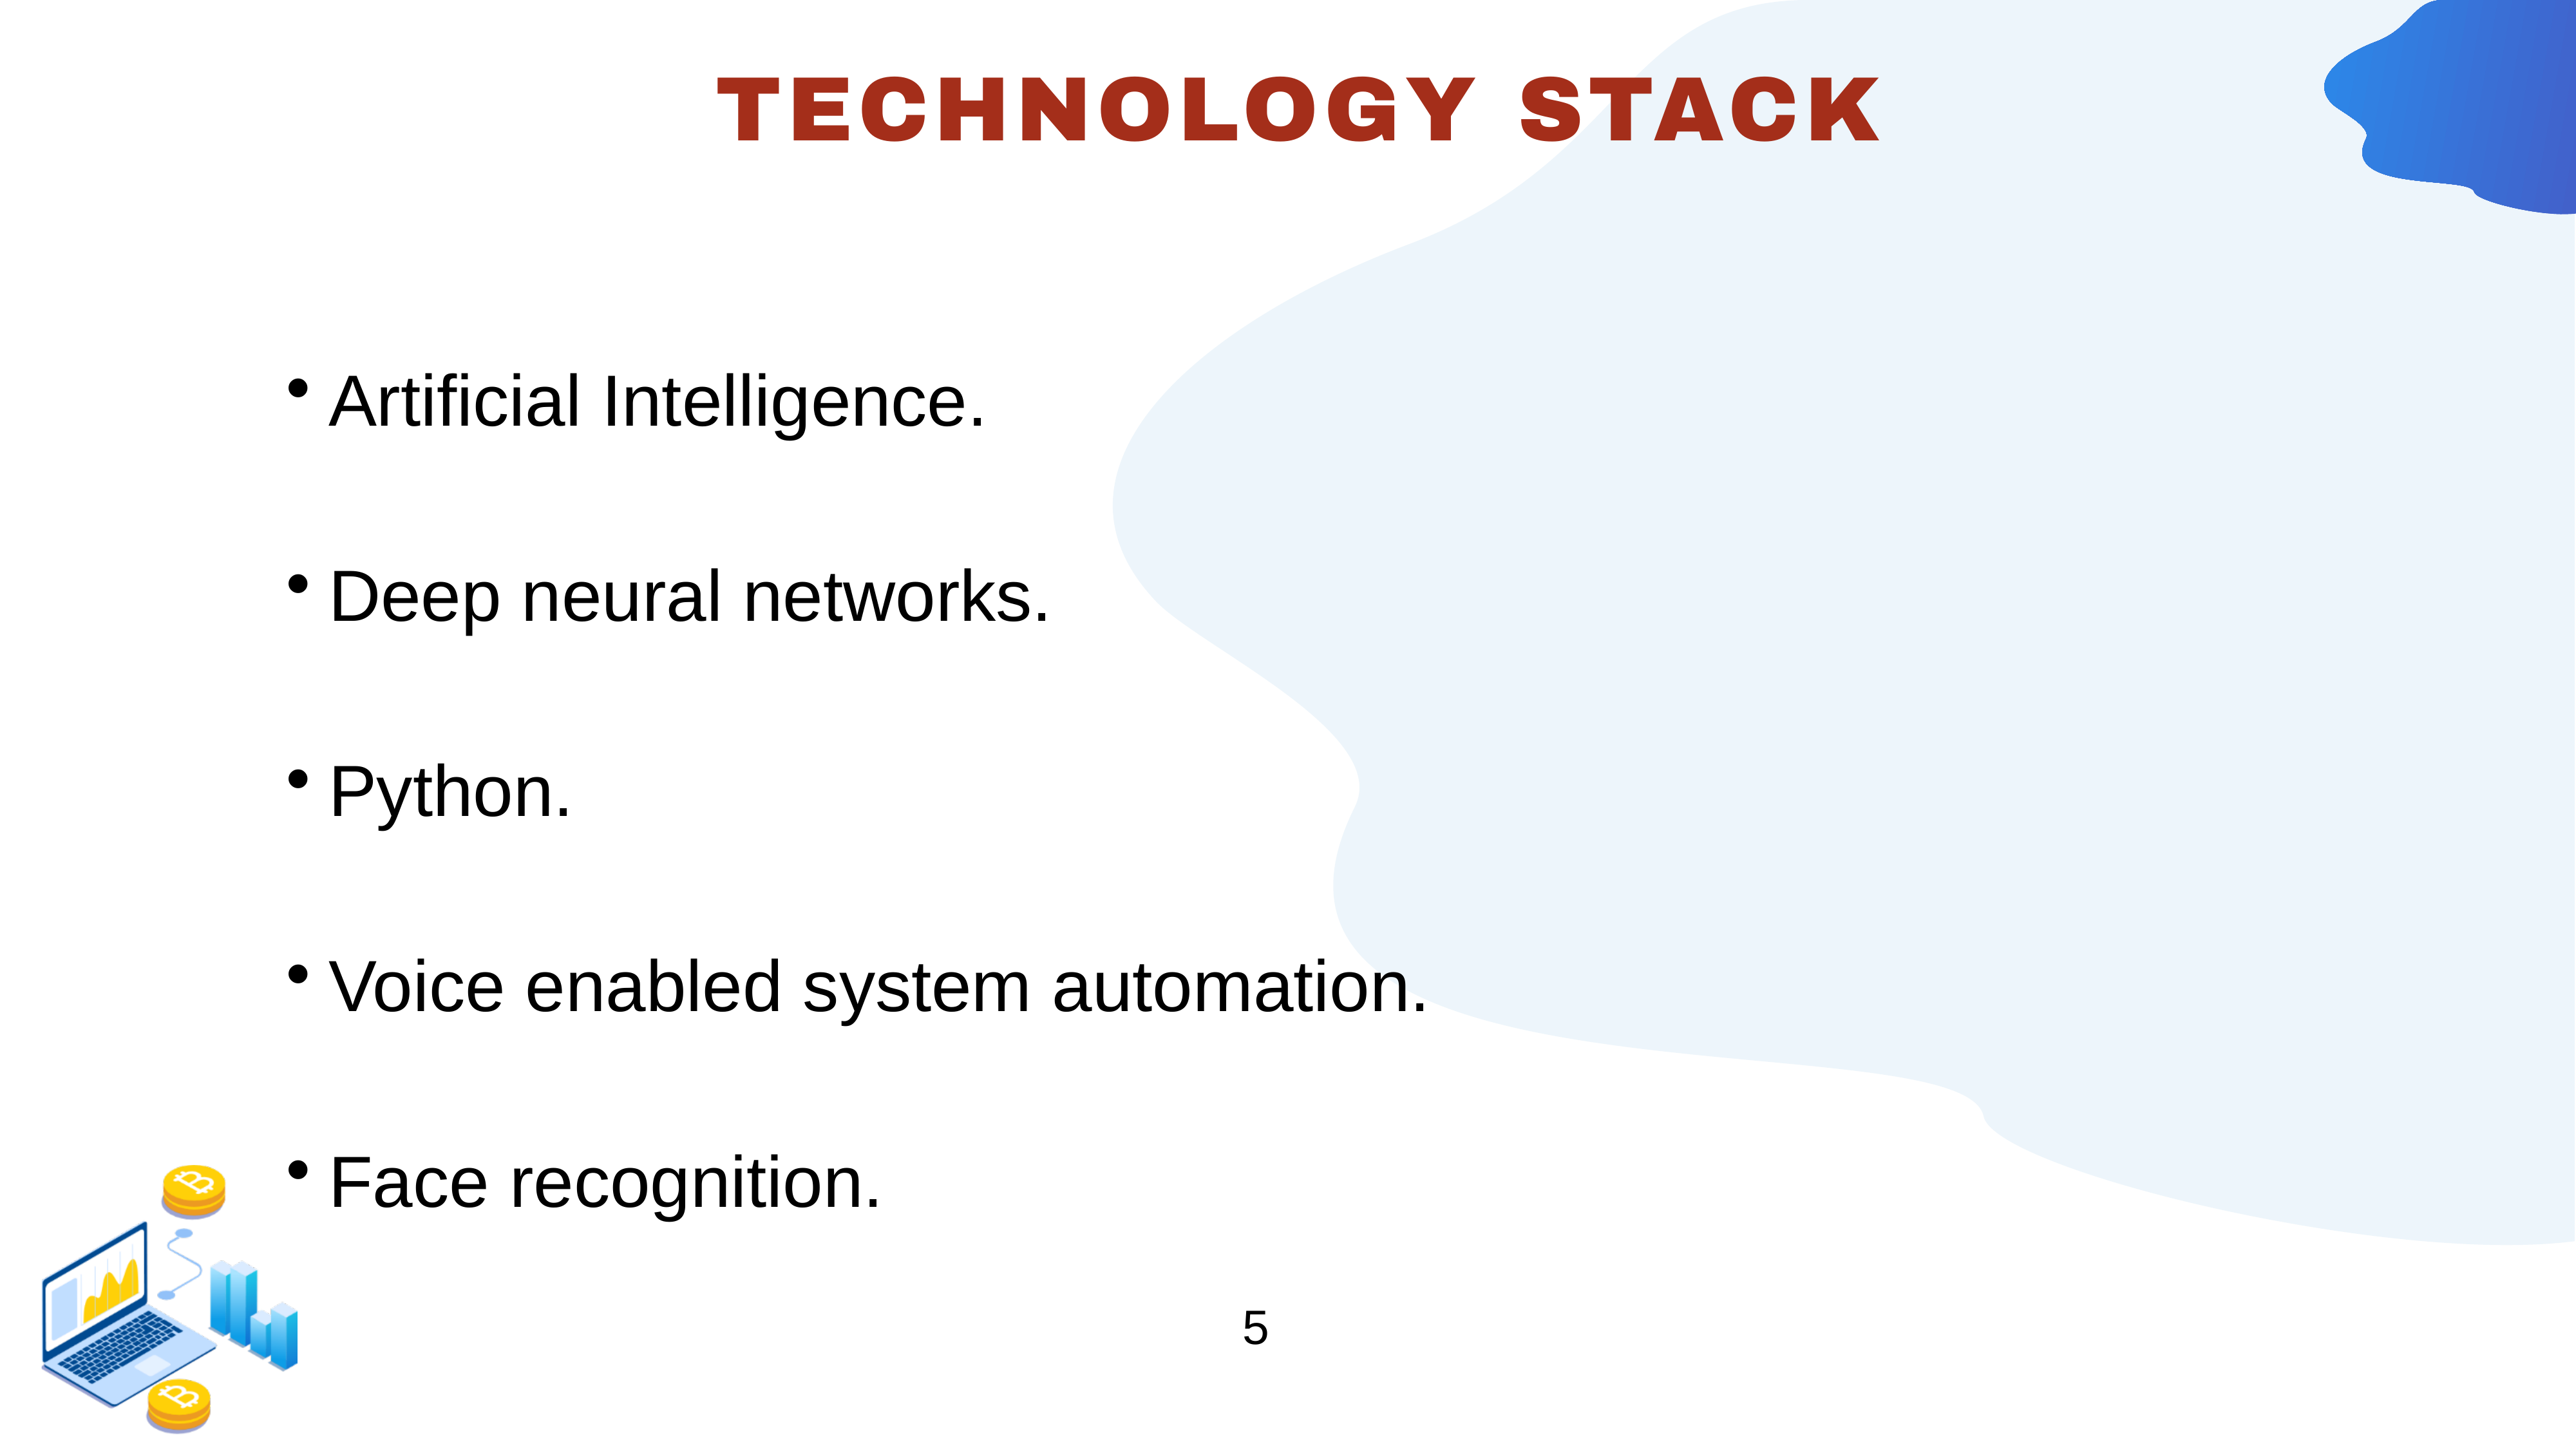

# TECHNOLOGY STACK

Artificial Intelligence.

Deep neural networks.

Python.

Voice enabled system automation.

Face recognition.
5